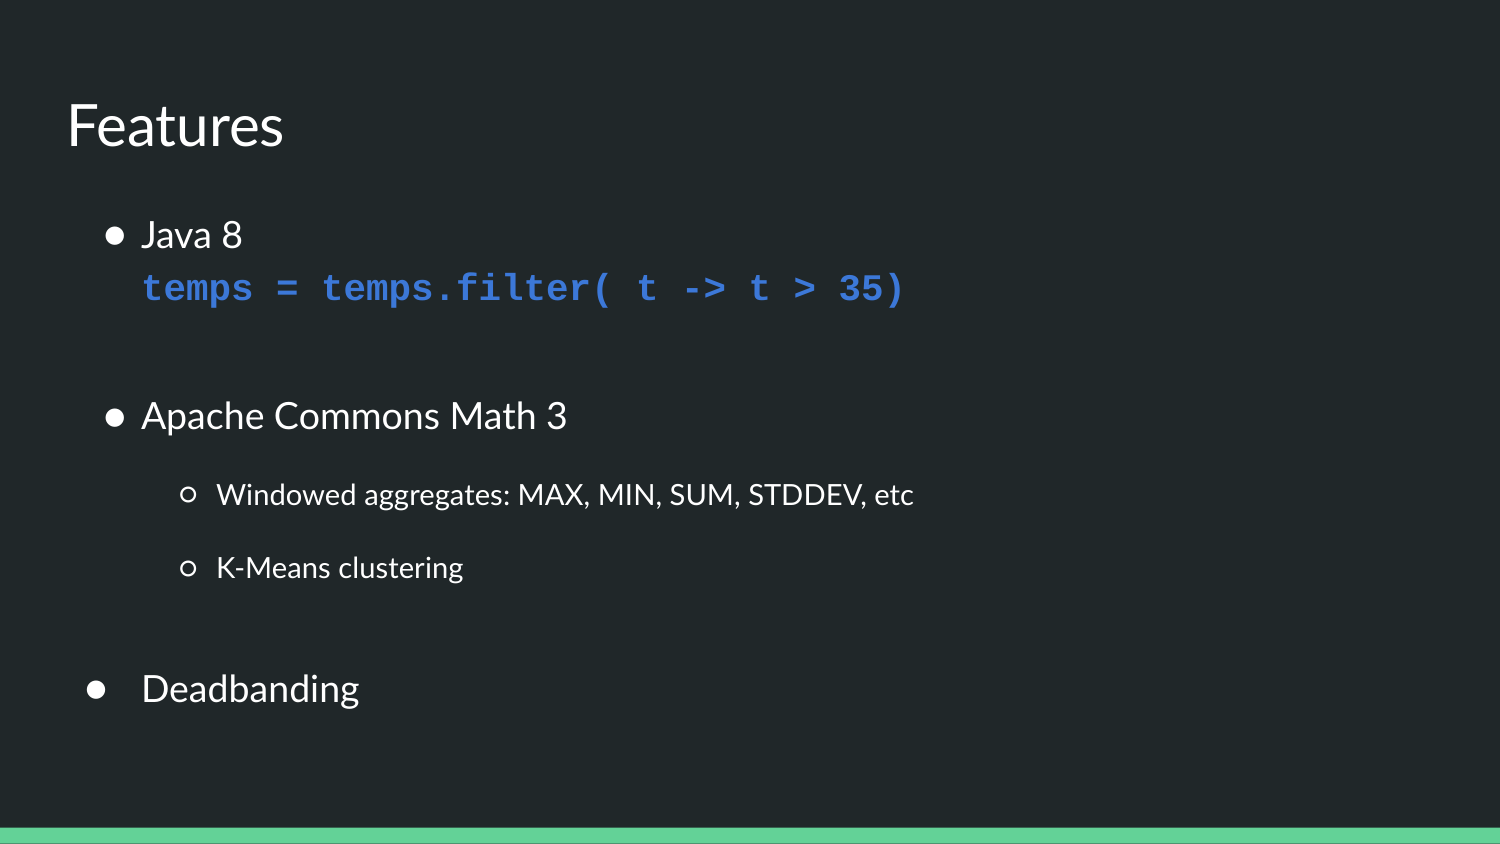

# Features
Java 8
temps = temps.filter( t -> t > 35)
Apache Commons Math 3
Windowed aggregates: MAX, MIN, SUM, STDDEV, etc
K-Means clustering
Deadbanding